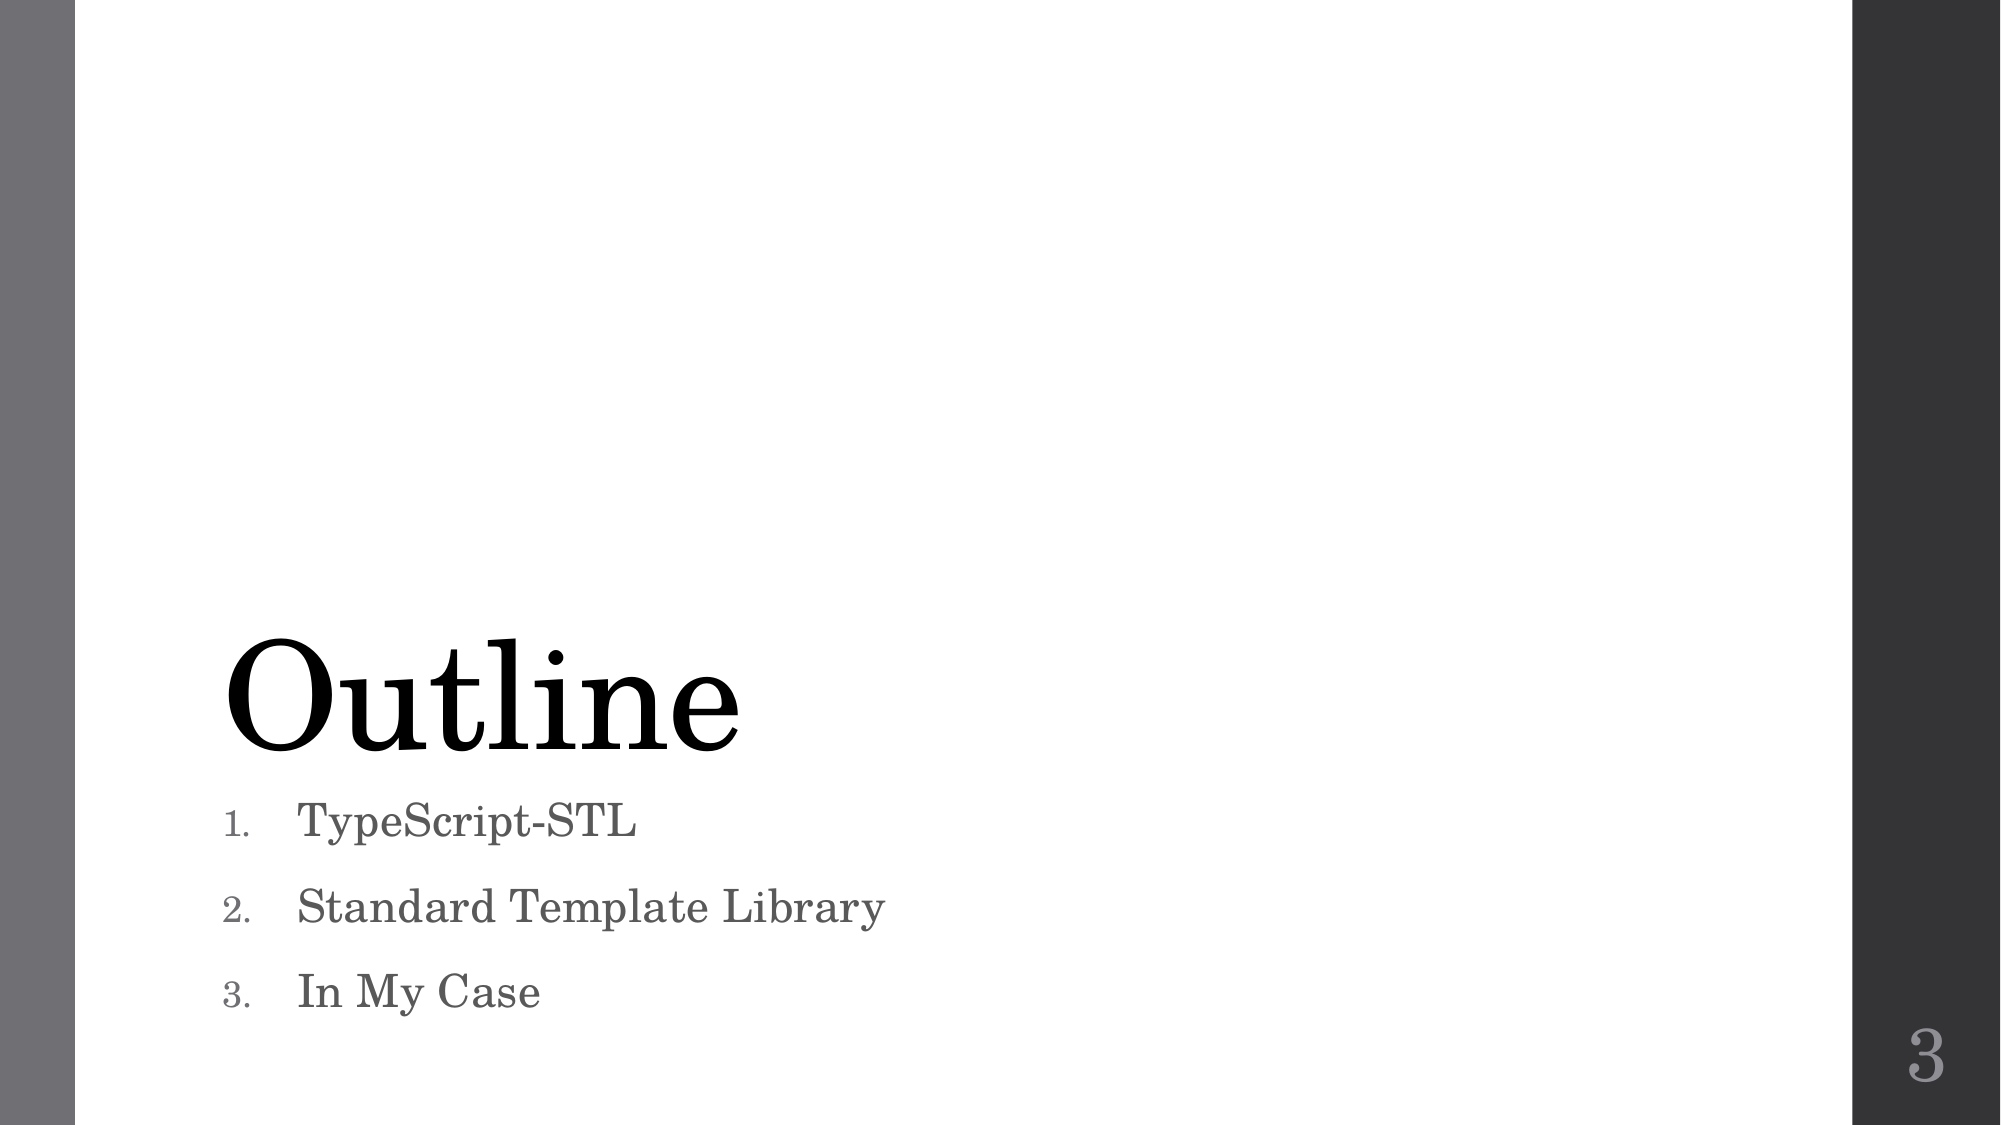

# Outline
TypeScript-STL
Standard Template Library
In My Case
3